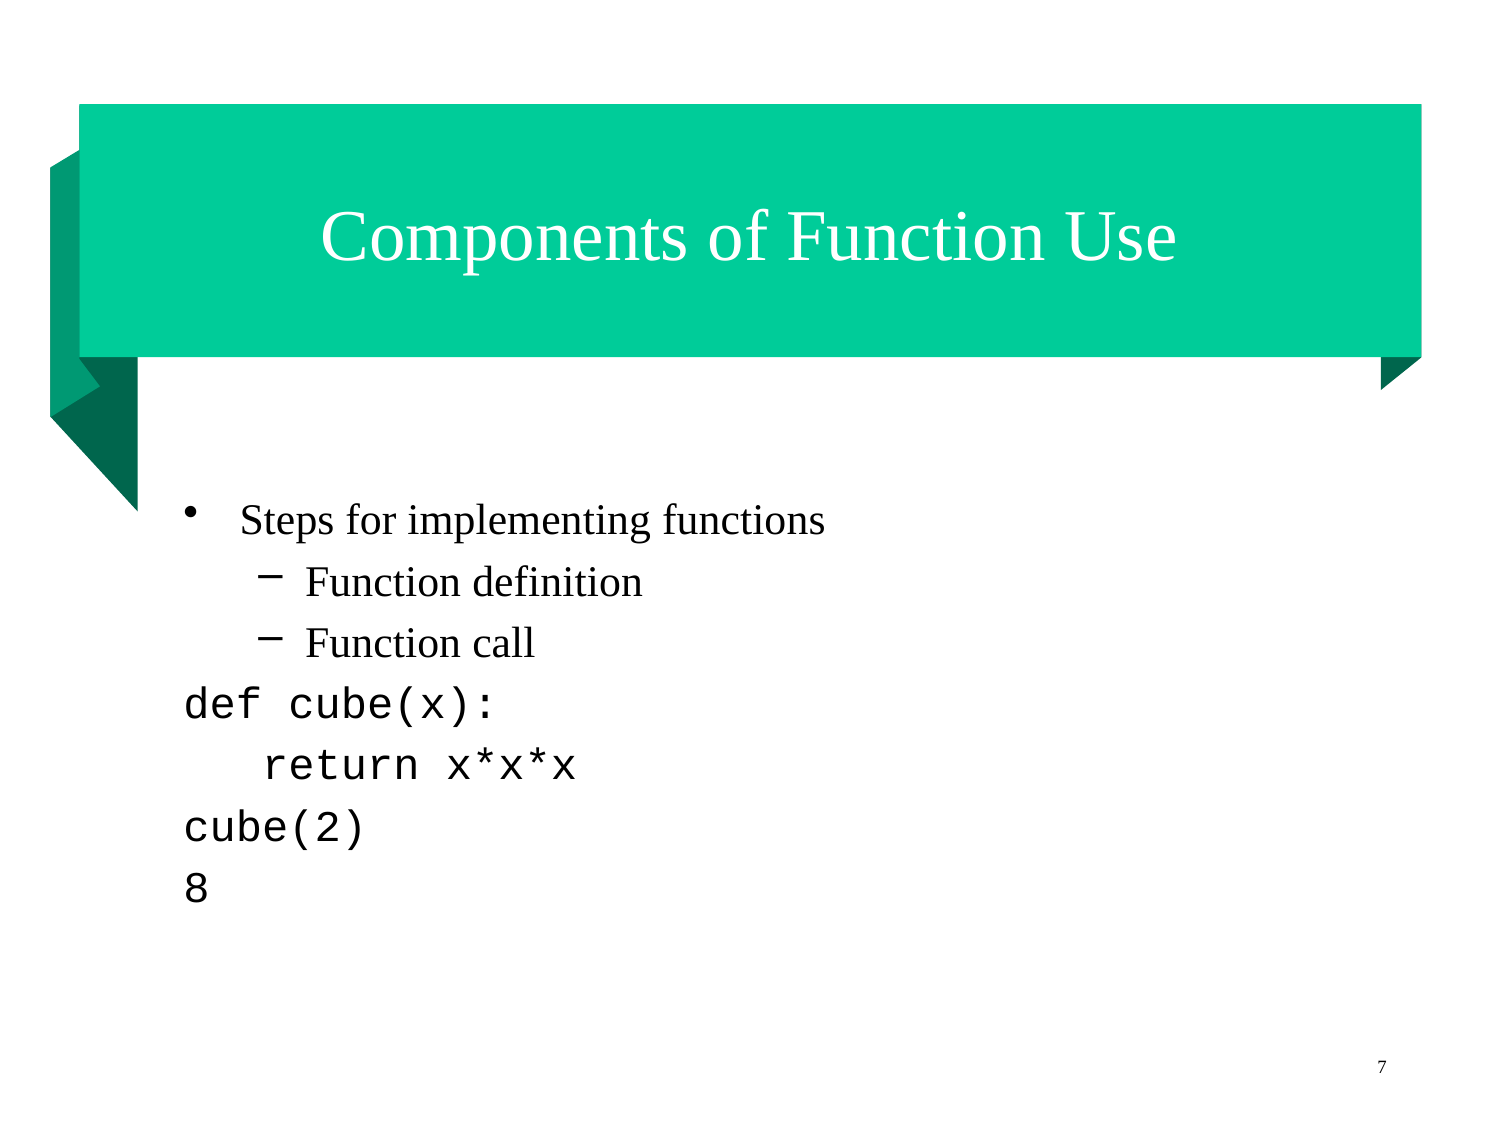

# Components of Function Use

Steps for implementing functions
Function definition
Function call
def cube(x):
   return x*x*x
cube(2)
8
7